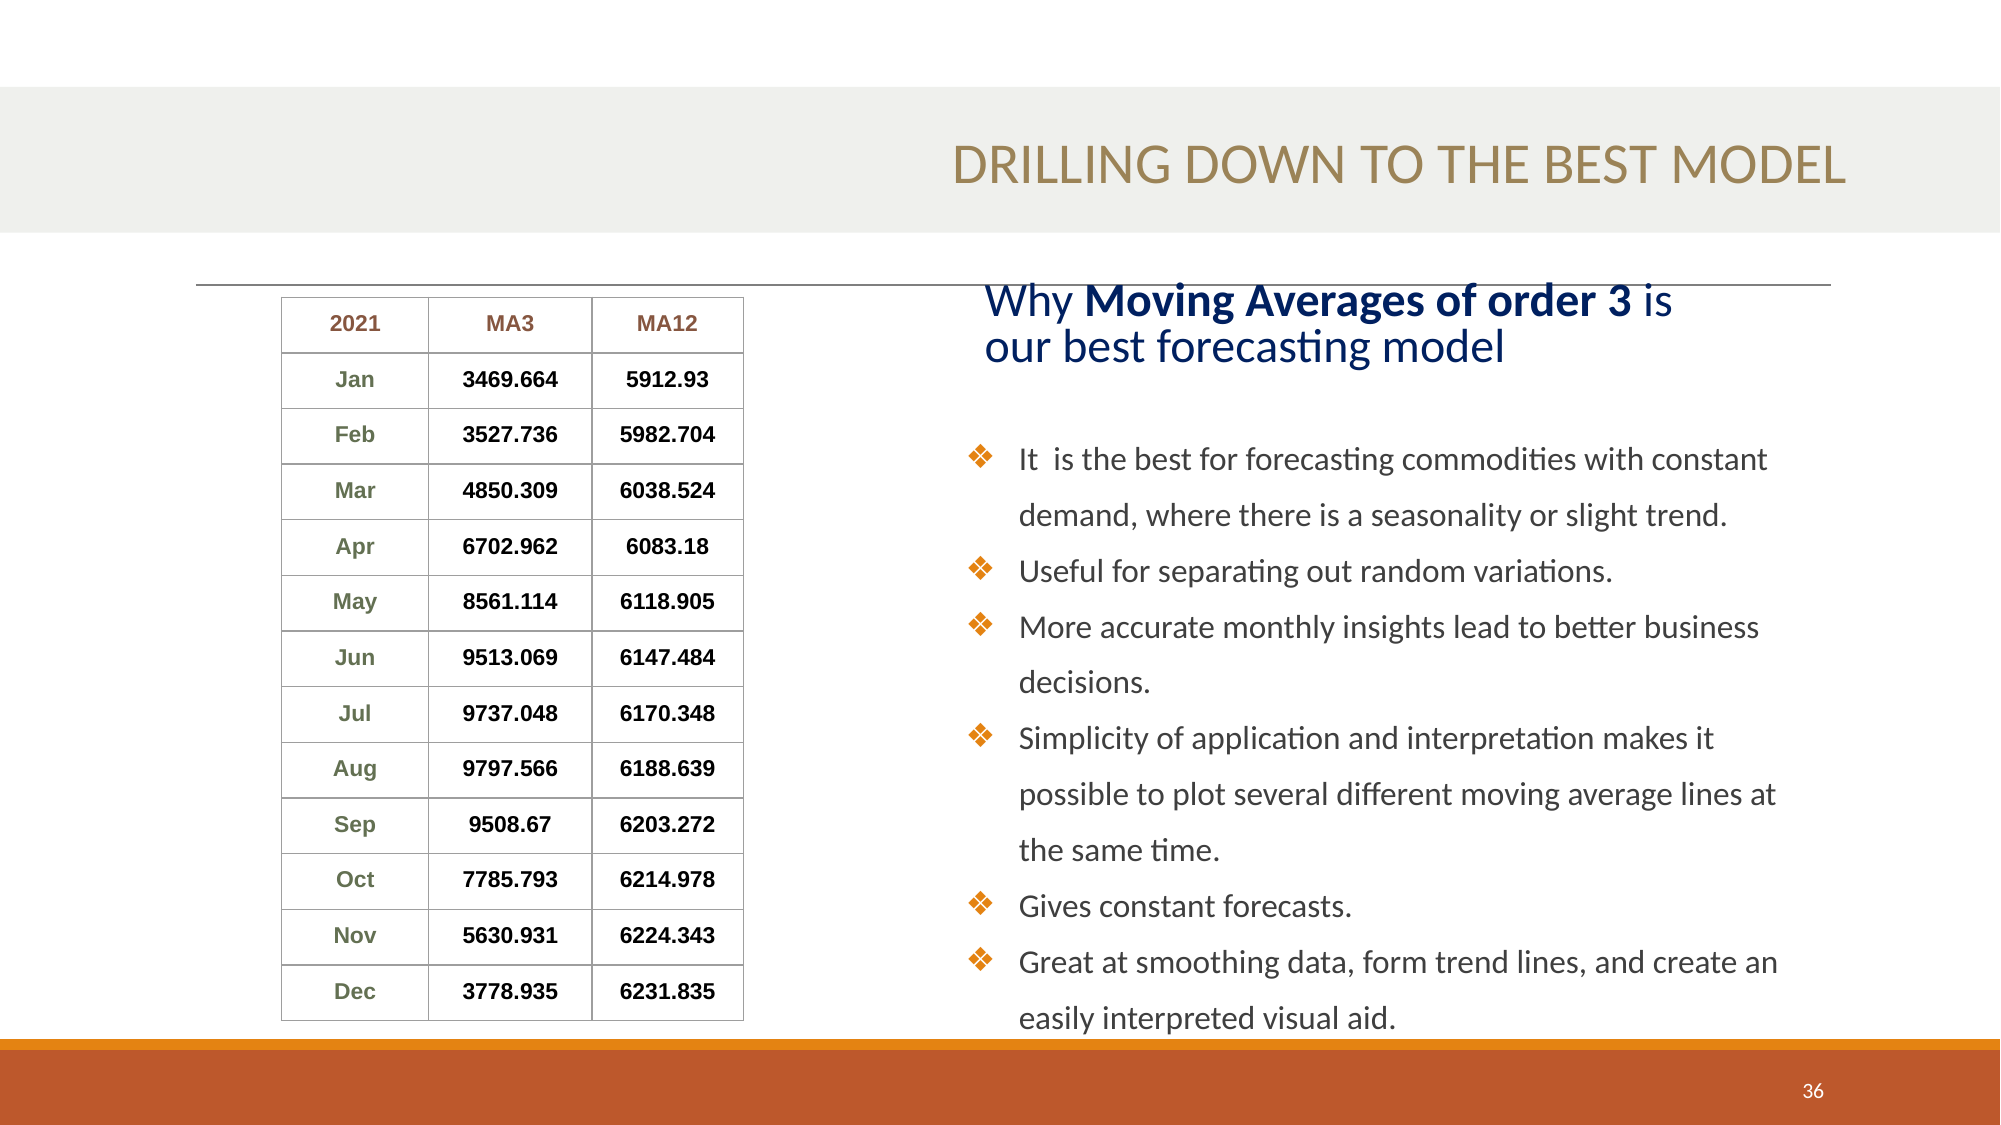

# DRILLING DOWN TO THE BEST MODEL
Why Moving Averages of order 3 is our best forecasting model
| 2021 | MA3 | MA12 |
| --- | --- | --- |
| Jan | 3469.664 | 5912.93 |
| Feb | 3527.736 | 5982.704 |
| Mar | 4850.309 | 6038.524 |
| Apr | 6702.962 | 6083.18 |
| May | 8561.114 | 6118.905 |
| Jun | 9513.069 | 6147.484 |
| Jul | 9737.048 | 6170.348 |
| Aug | 9797.566 | 6188.639 |
| Sep | 9508.67 | 6203.272 |
| Oct | 7785.793 | 6214.978 |
| Nov | 5630.931 | 6224.343 |
| Dec | 3778.935 | 6231.835 |
It  is the best for forecasting commodities with constant demand, where there is a seasonality or slight trend.
Useful for separating out random variations.
More accurate monthly insights lead to better business decisions.
Simplicity of application and interpretation makes it possible to plot several different moving average lines at the same time.
Gives constant forecasts.
Great at smoothing data, form trend lines, and create an easily interpreted visual aid.
36